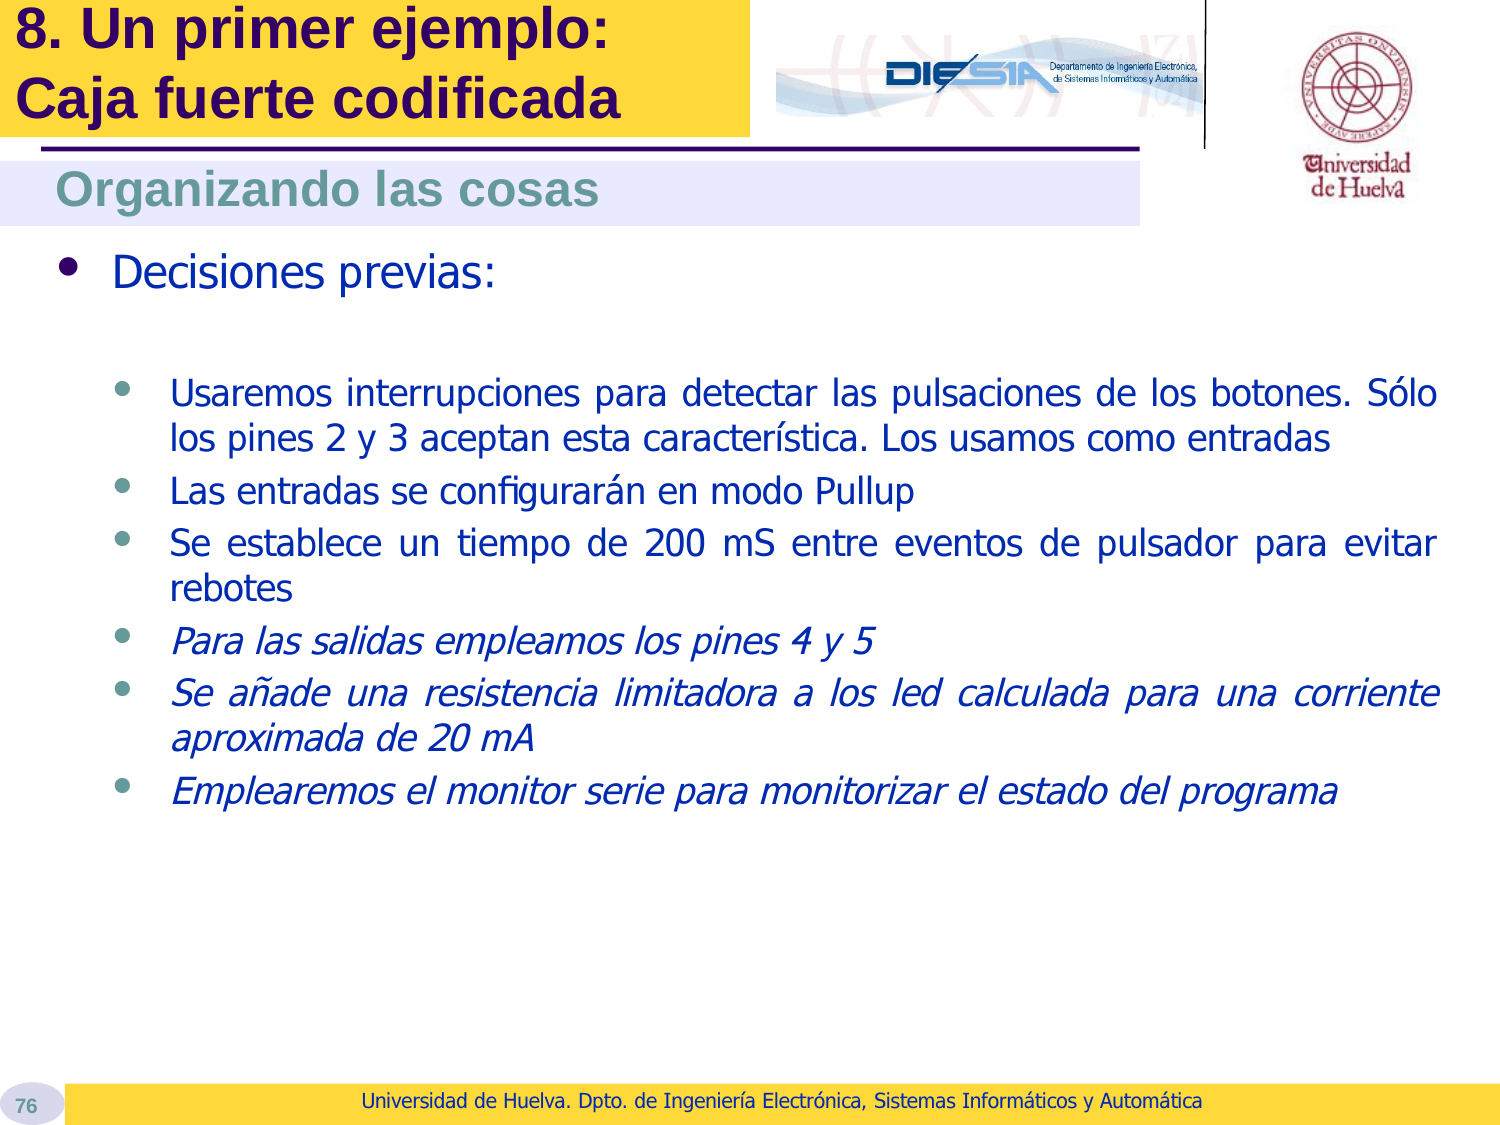

# 8. Un primer ejemplo: Caja fuerte codificada
Organizando las cosas
Decisiones previas:

Usaremos interrupciones para detectar las pulsaciones de los botones. Sólo los pines 2 y 3 aceptan esta característica. Los usamos como entradas
Las entradas se configurarán en modo Pullup
Se establece un tiempo de 200 mS entre eventos de pulsador para evitar rebotes
Para las salidas empleamos los pines 4 y 5
Se añade una resistencia limitadora a los led calculada para una corriente aproximada de 20 mA
Emplearemos el monitor serie para monitorizar el estado del programa